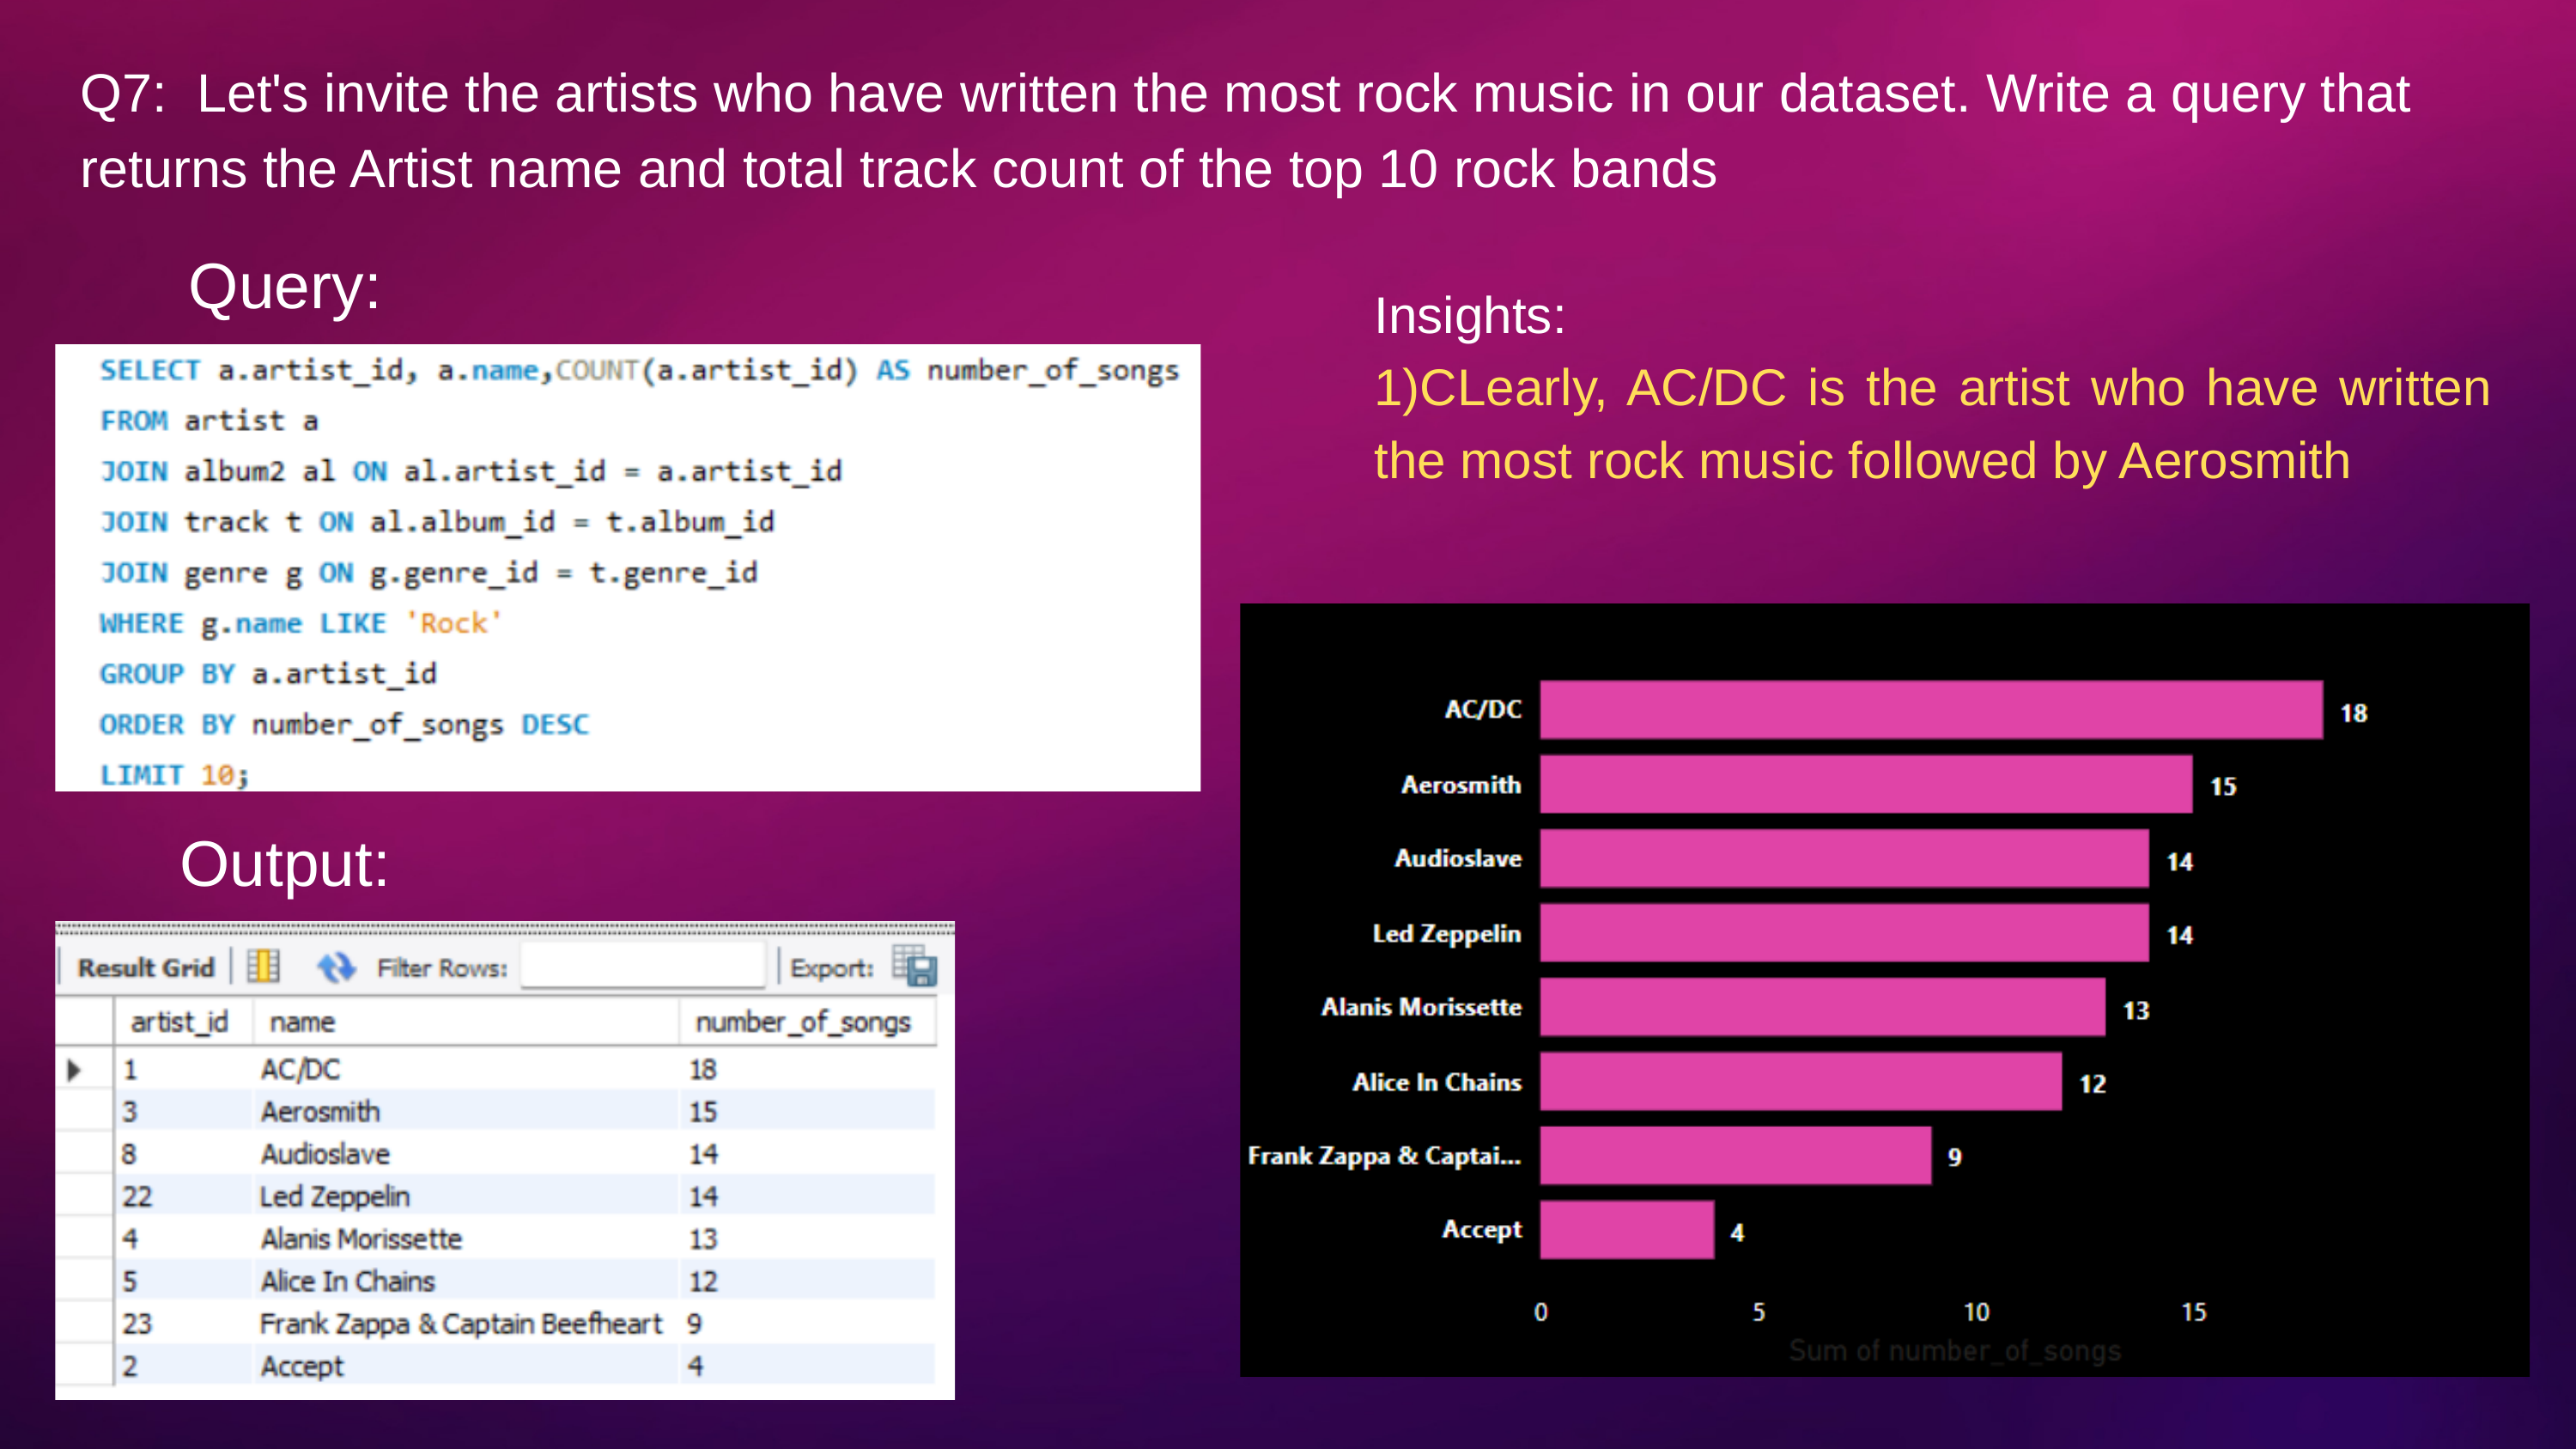

Q7:  Let's invite the artists who have written the most rock music in our dataset. Write a query that returns the Artist name and total track count of the top 10 rock bands
Query:
Insights:
1)CLearly, AC/DC is the artist who have written the most rock music followed by Aerosmith

Output: